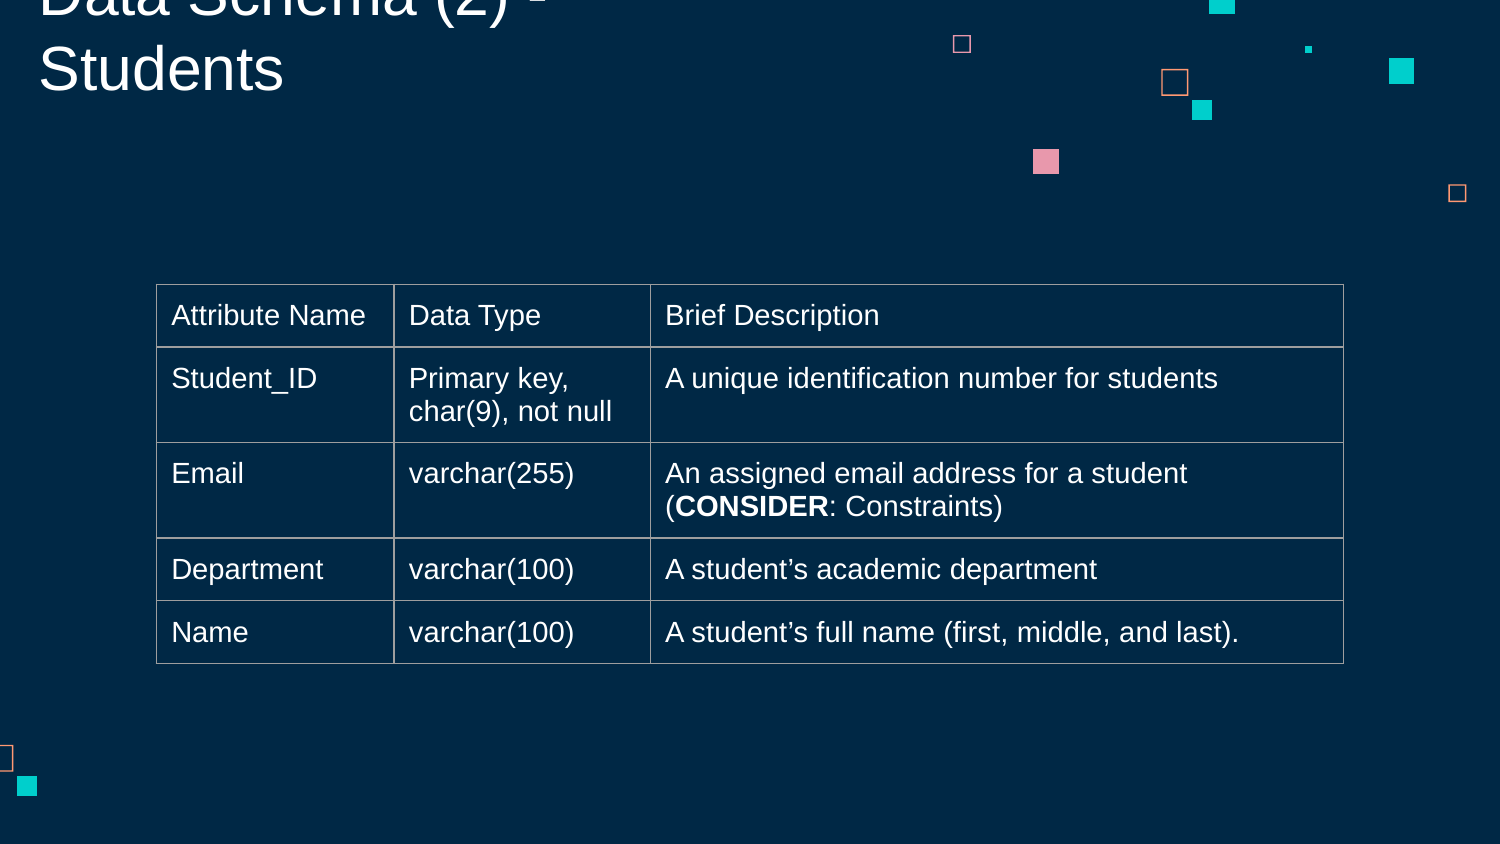

# Data Schema (2) - Students
| Attribute Name | Data Type | Brief Description |
| --- | --- | --- |
| Student\_ID | Primary key, char(9), not null | A unique identification number for students |
| Email | varchar(255) | An assigned email address for a student (CONSIDER: Constraints) |
| Department | varchar(100) | A student’s academic department |
| Name | varchar(100) | A student’s full name (first, middle, and last). |